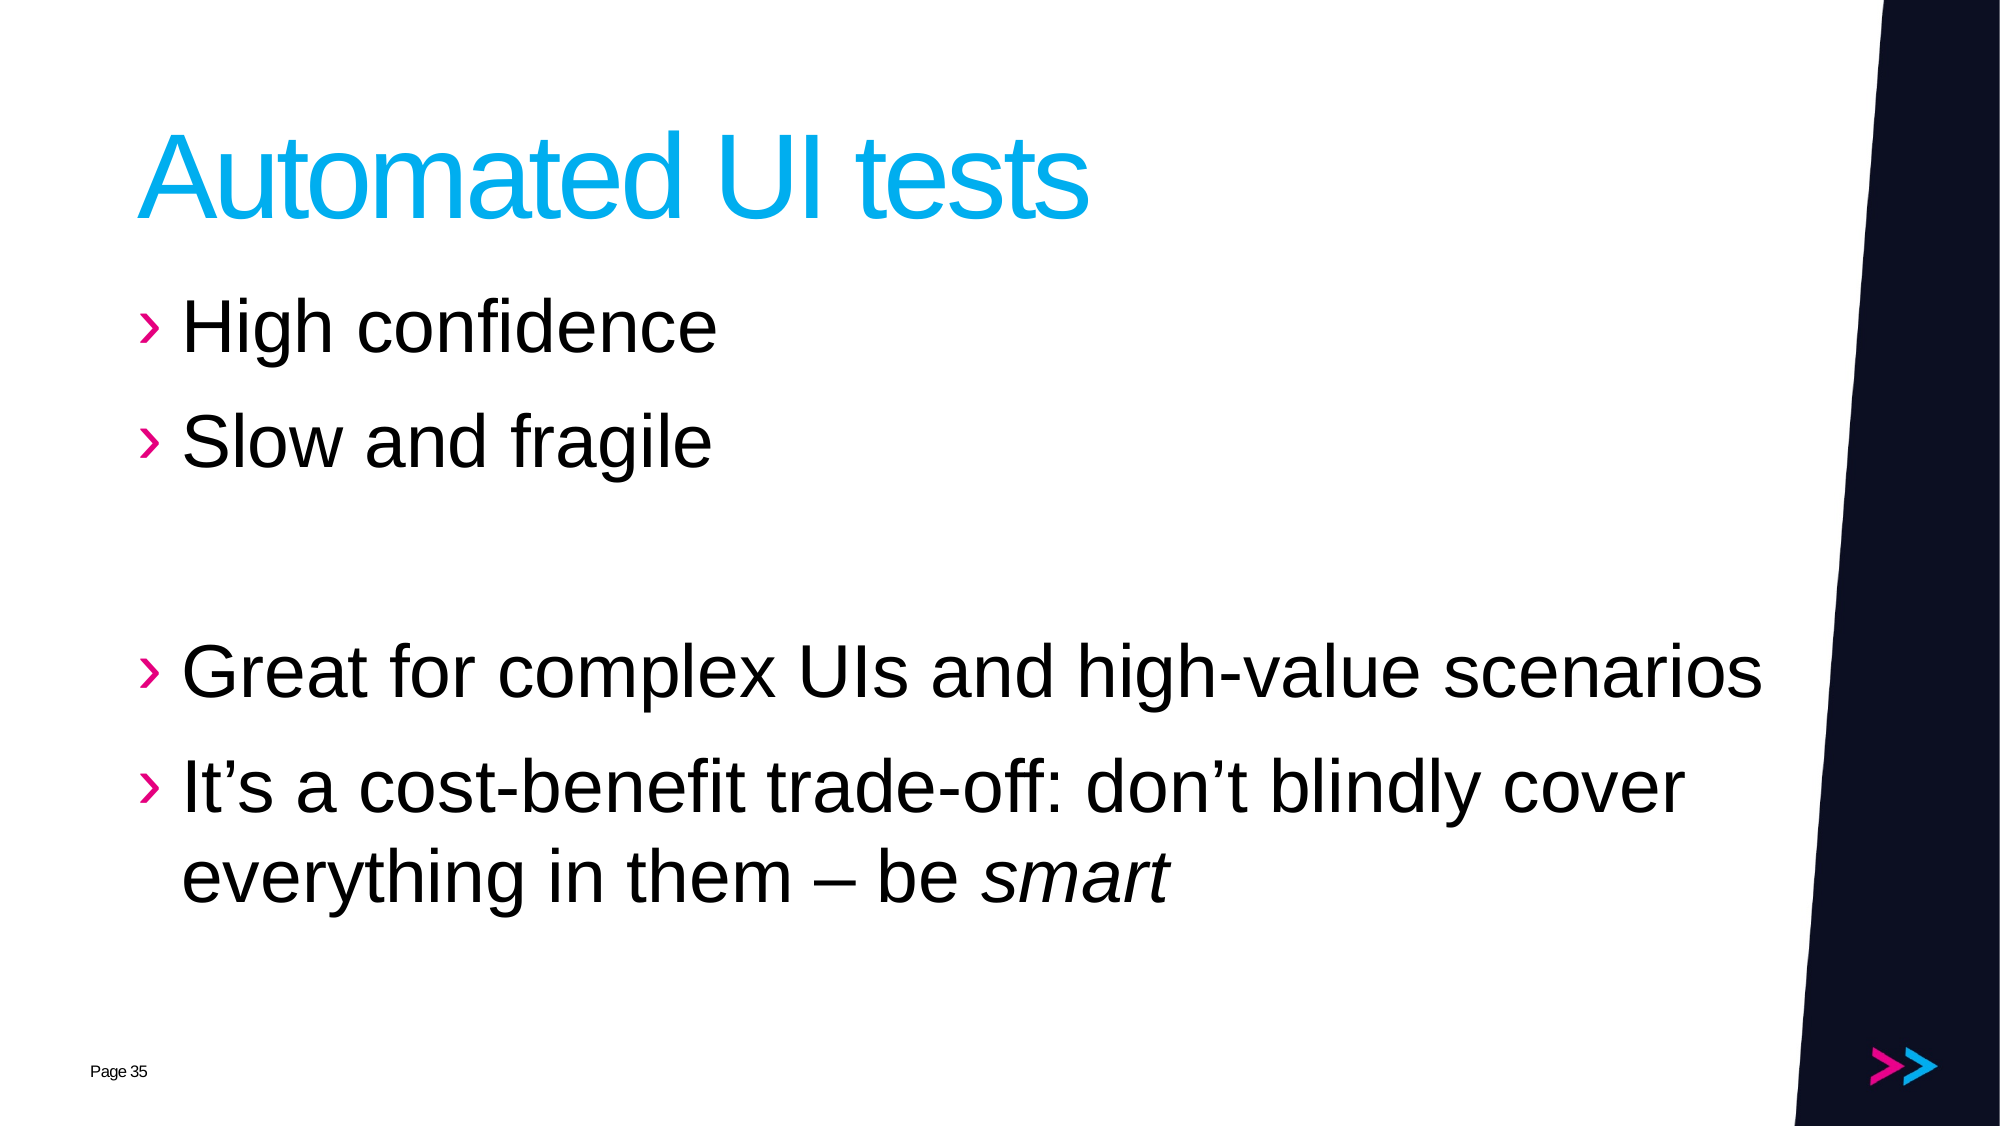

# Automated UI tests
High confidence
Slow and fragile

Great for complex UIs and high-value scenarios
It’s a cost-benefit trade-off: don’t blindly cover everything in them – be smart
35